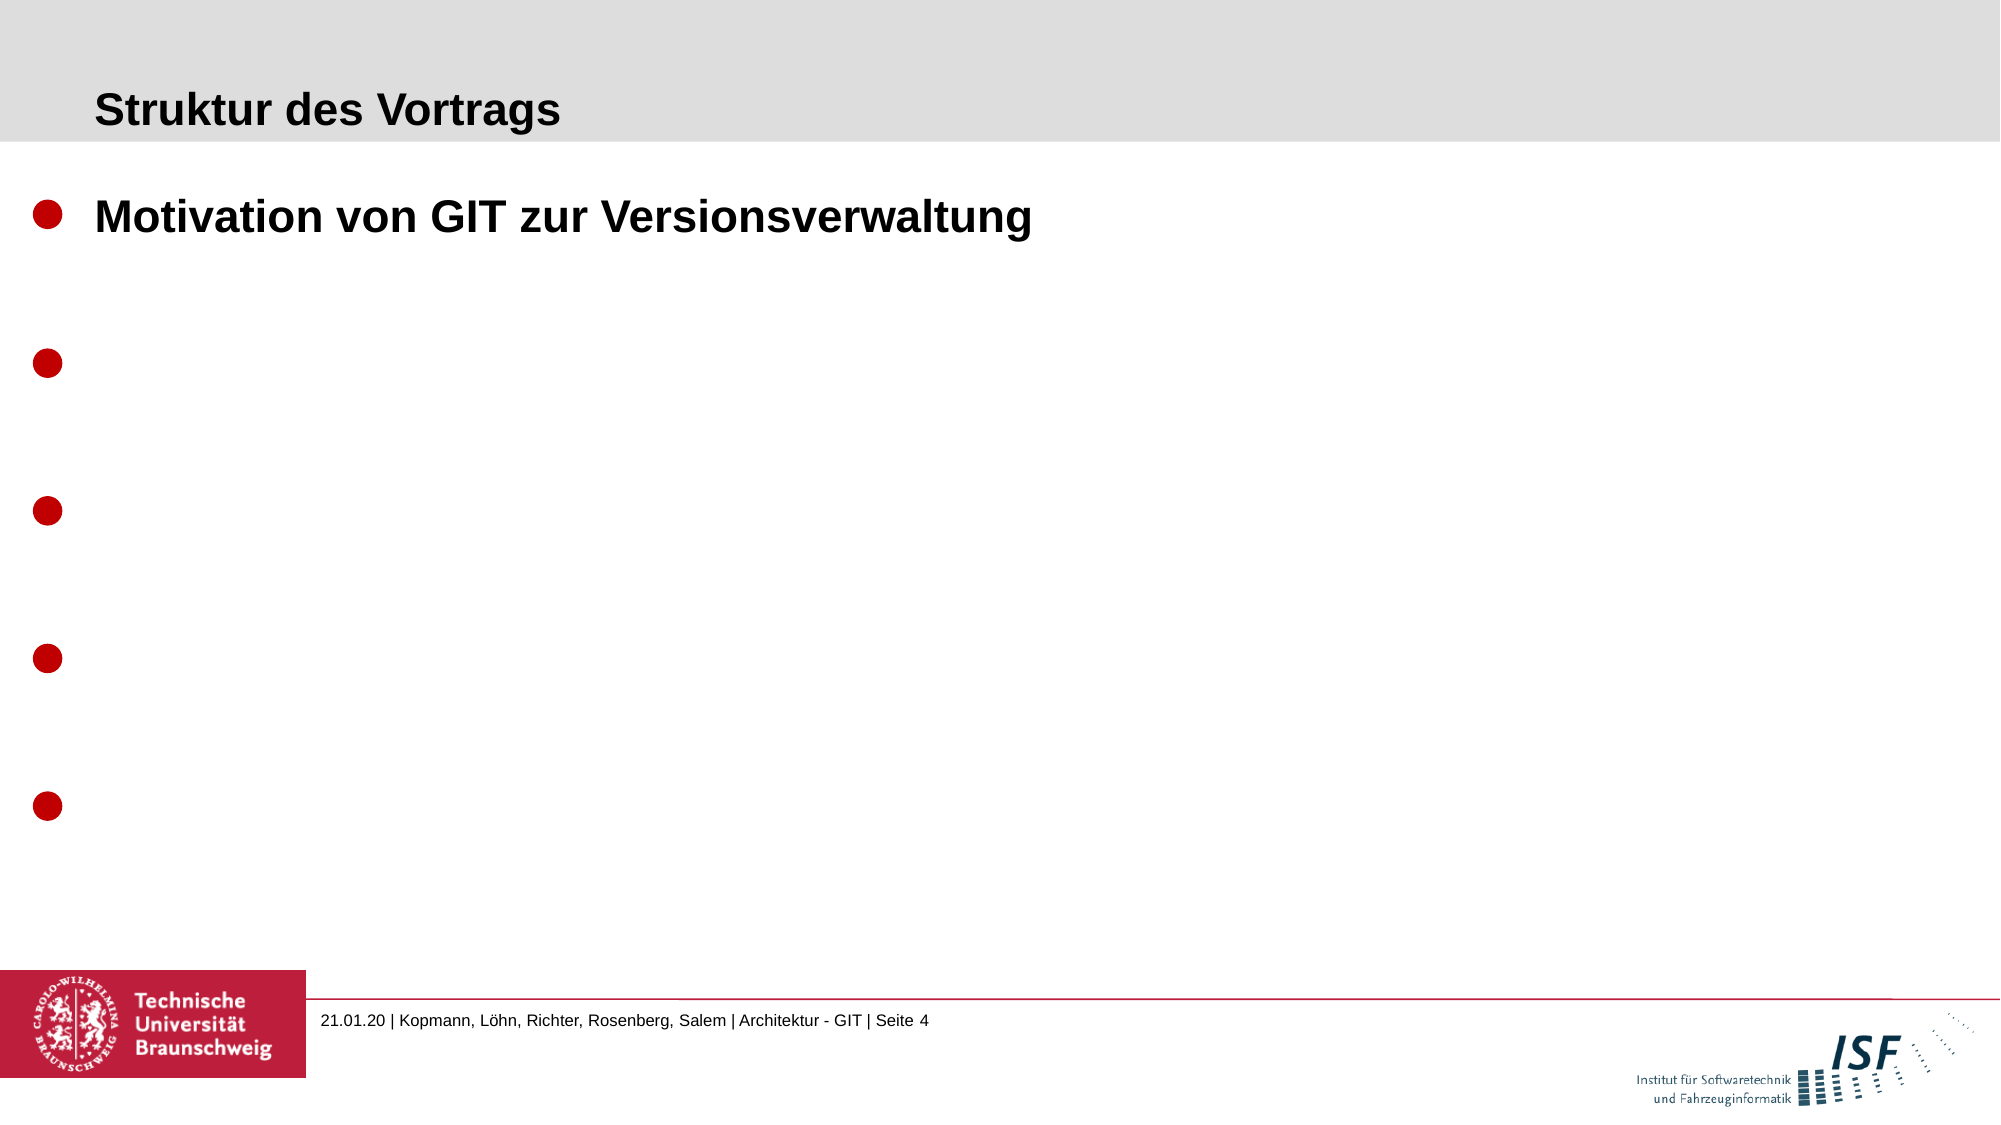

# Struktur des Vortrags
Motivation von GIT zur Versionsverwaltung